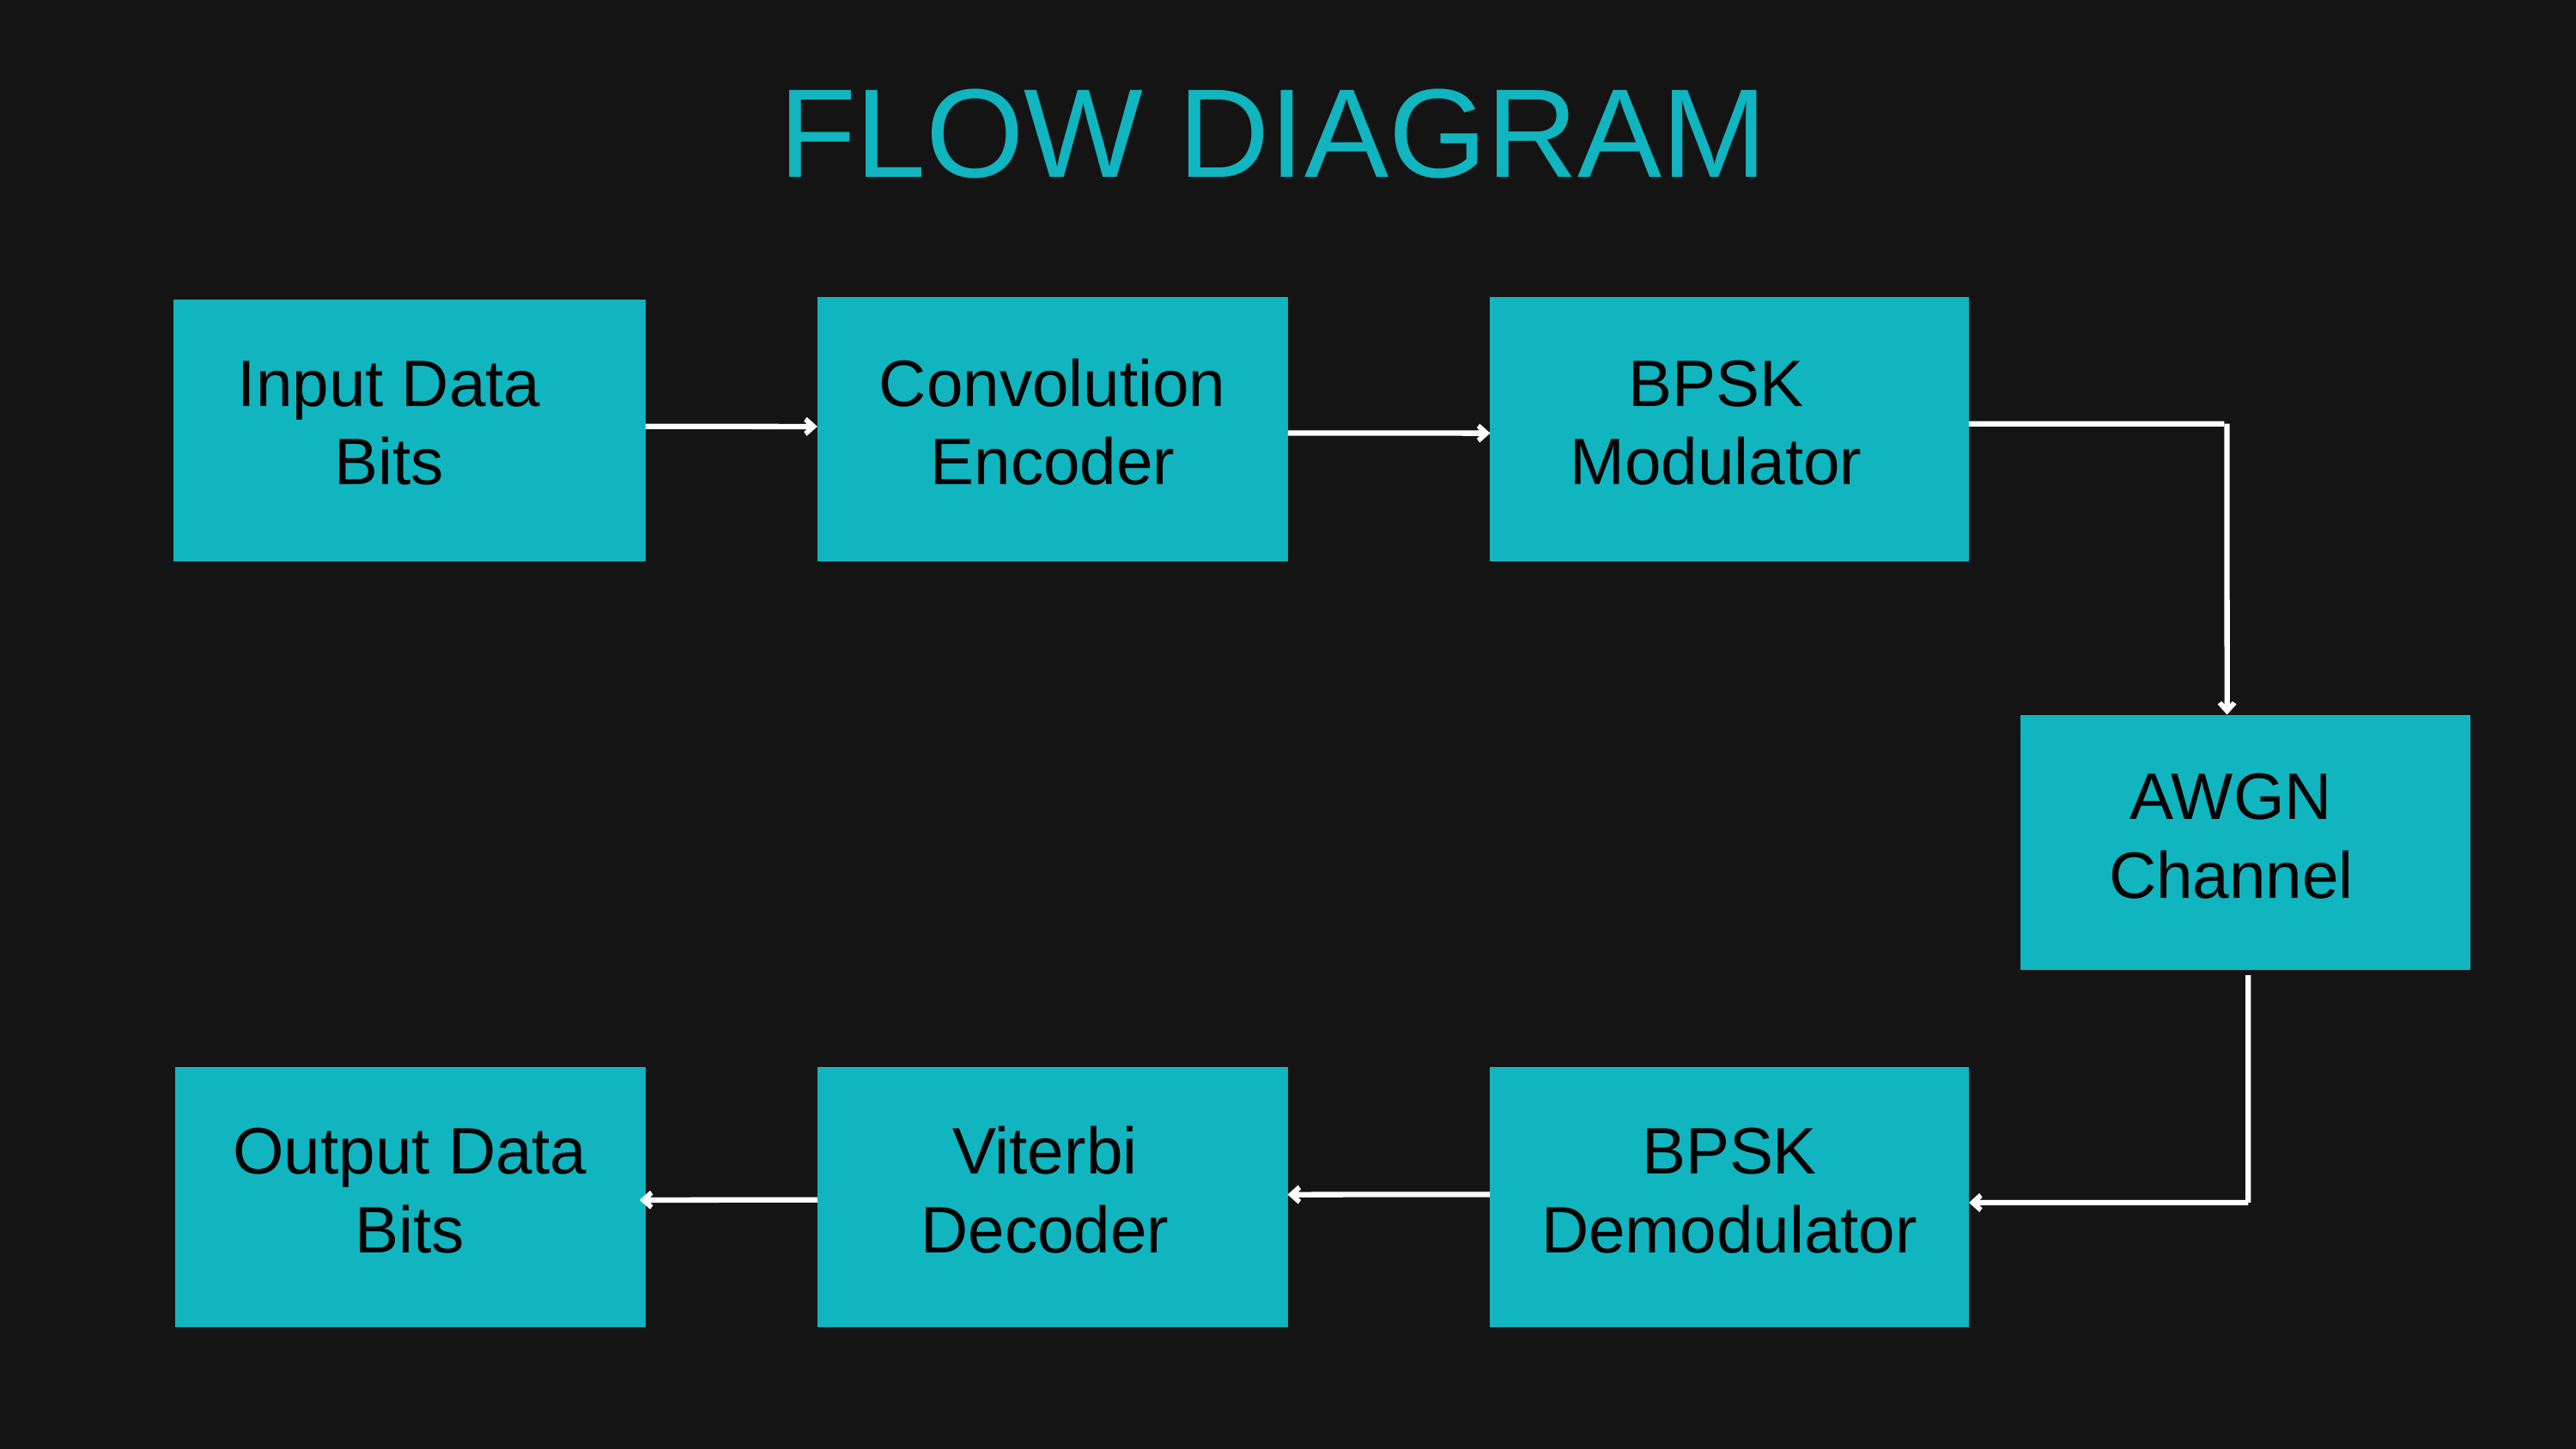

FLOW DIAGRAM

Input Data
Bits
Convolution
Encoder
BPSK
Modulator

AWGN
Channel

Output Data
Bits
Viterbi
Decoder
BPSK
Demodulator